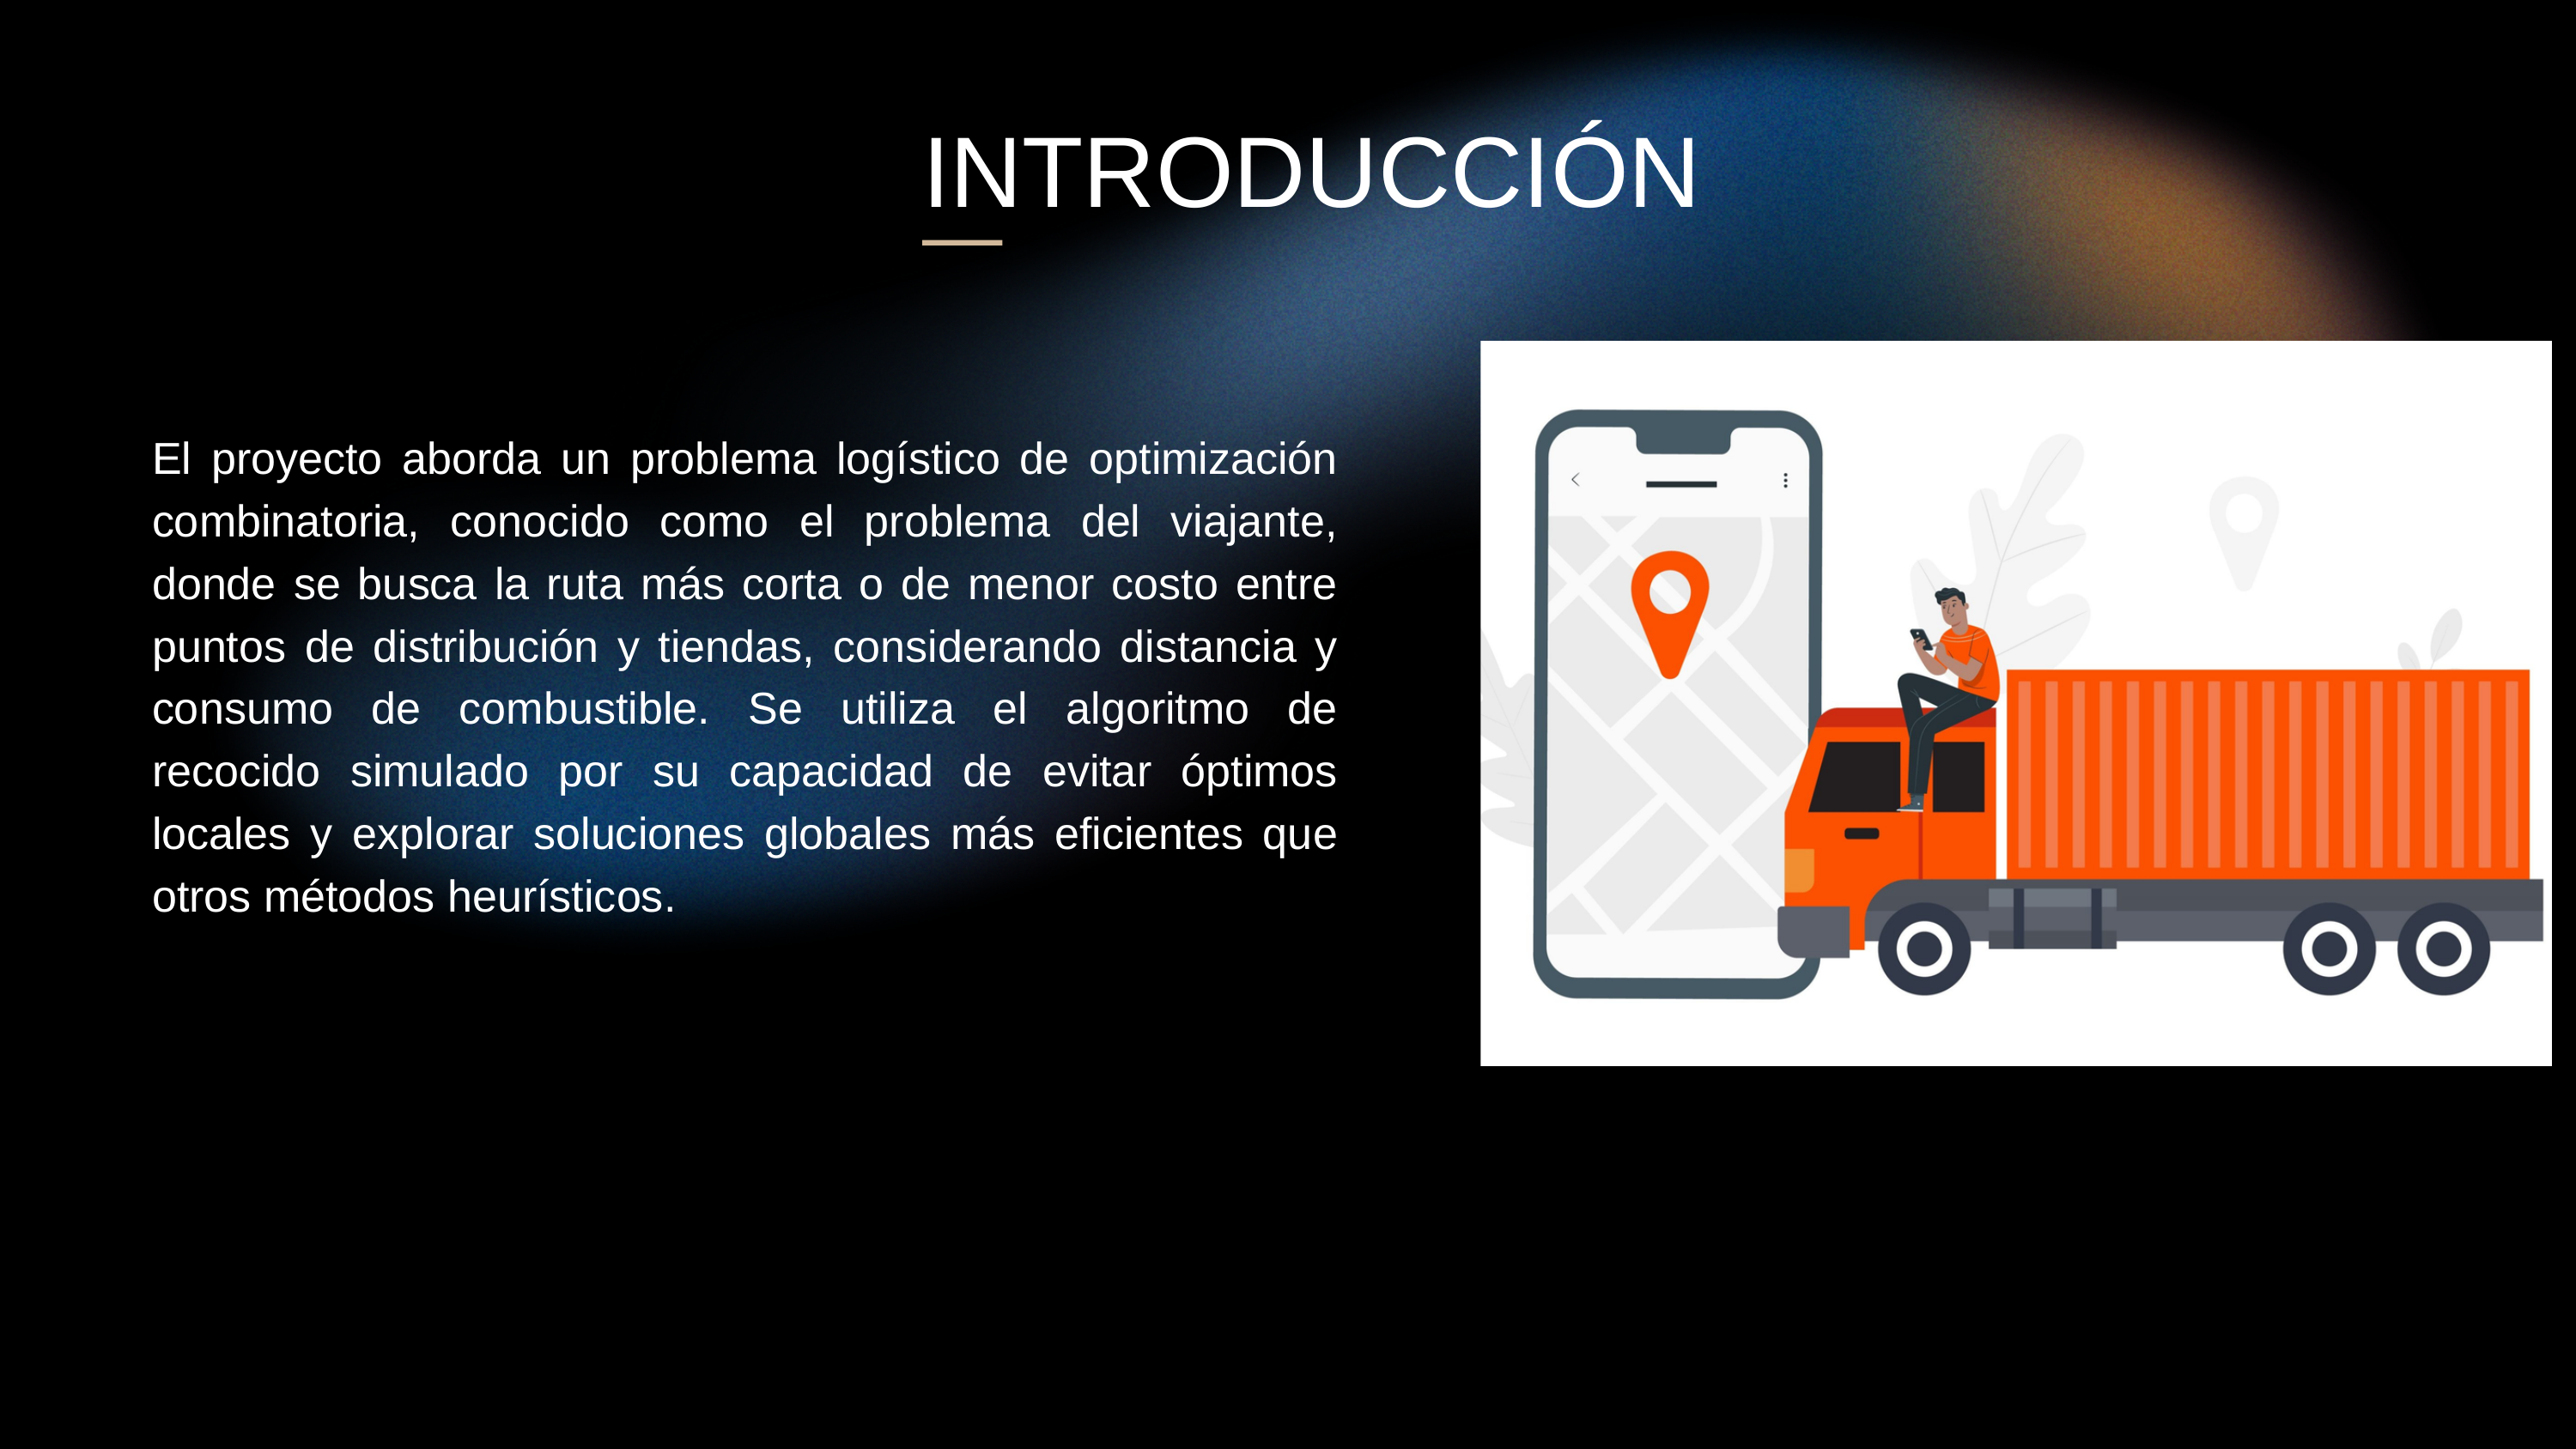

INTRODUCCIÓN

El proyecto aborda un problema logístico de optimización combinatoria, conocido como el problema del viajante, donde se busca la ruta más corta o de menor costo entre puntos de distribución y tiendas, considerando distancia y consumo de combustible. Se utiliza el algoritmo de recocido simulado por su capacidad de evitar óptimos locales y explorar soluciones globales más eficientes que otros métodos heurísticos.